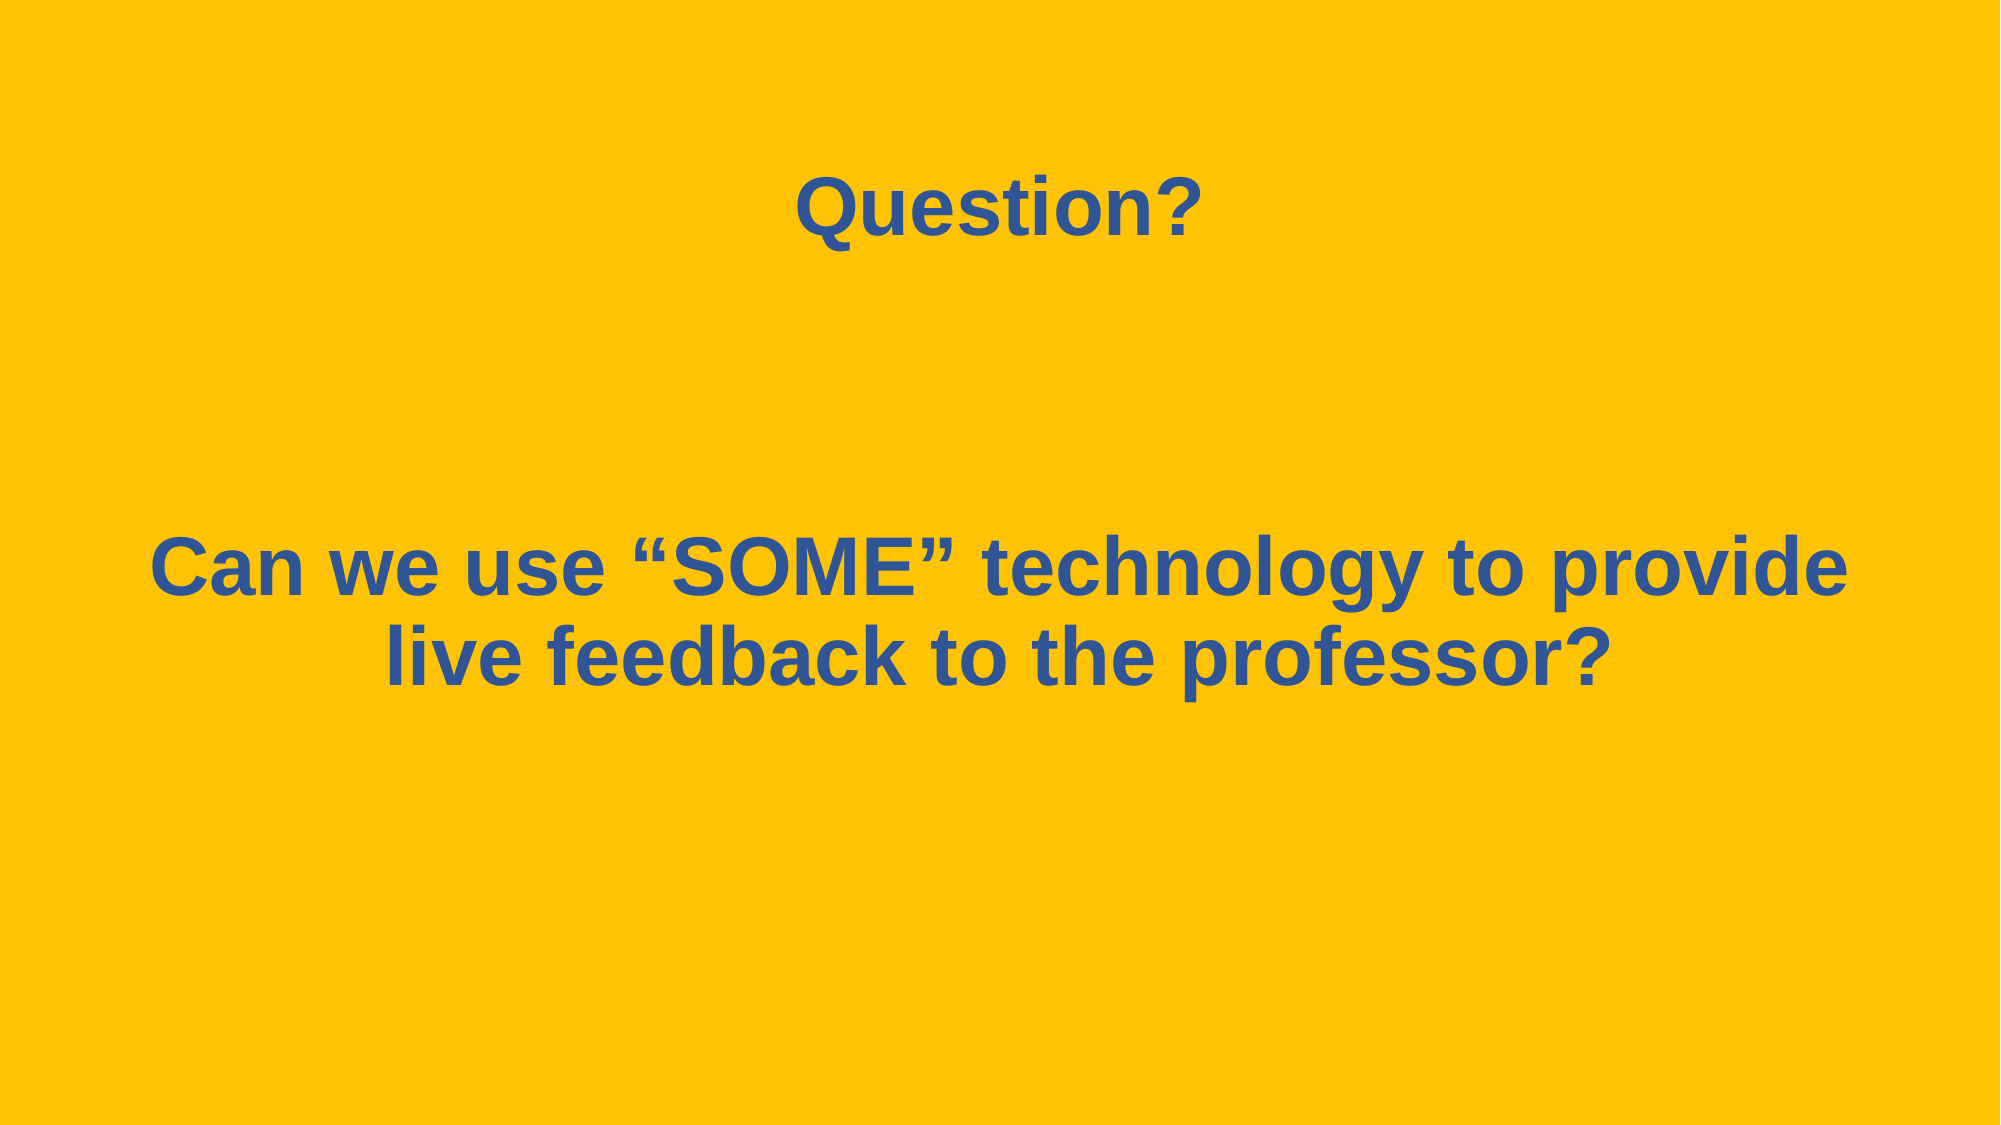

# Question? Can we use “SOME” technology to provide live feedback to the professor?